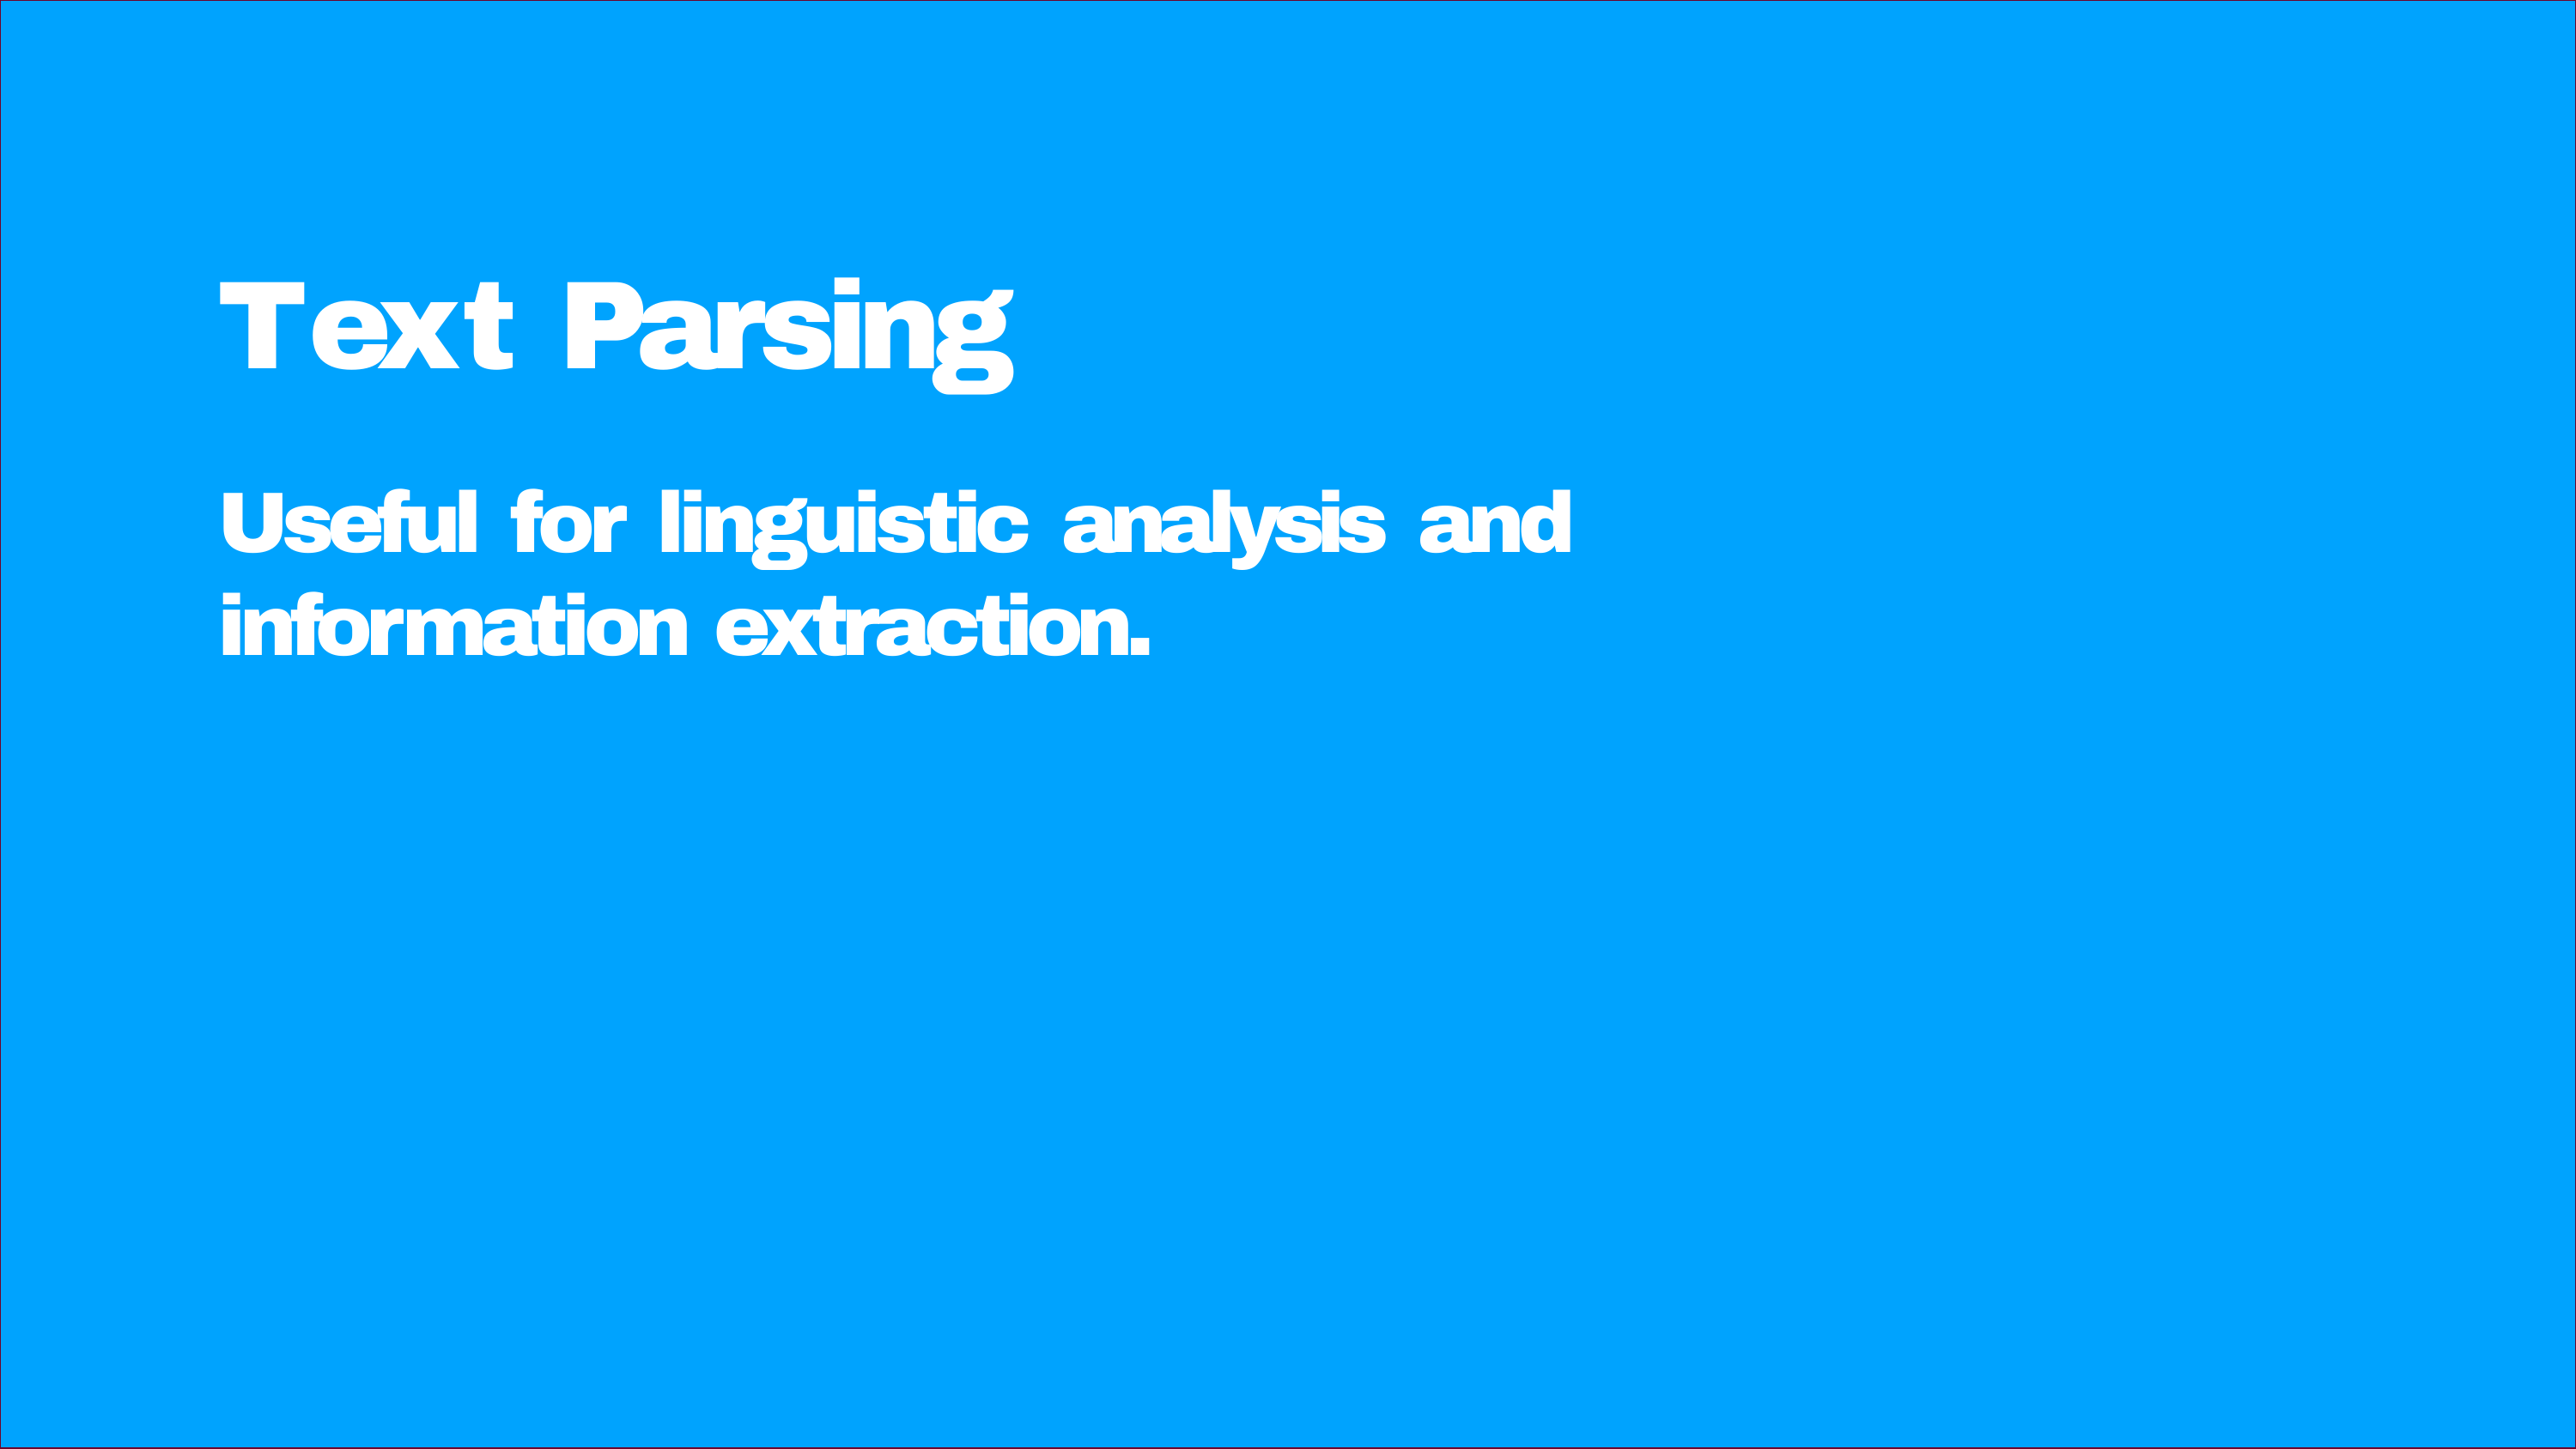

# Text Parsing
Useful for linguistic analysis and information extraction.